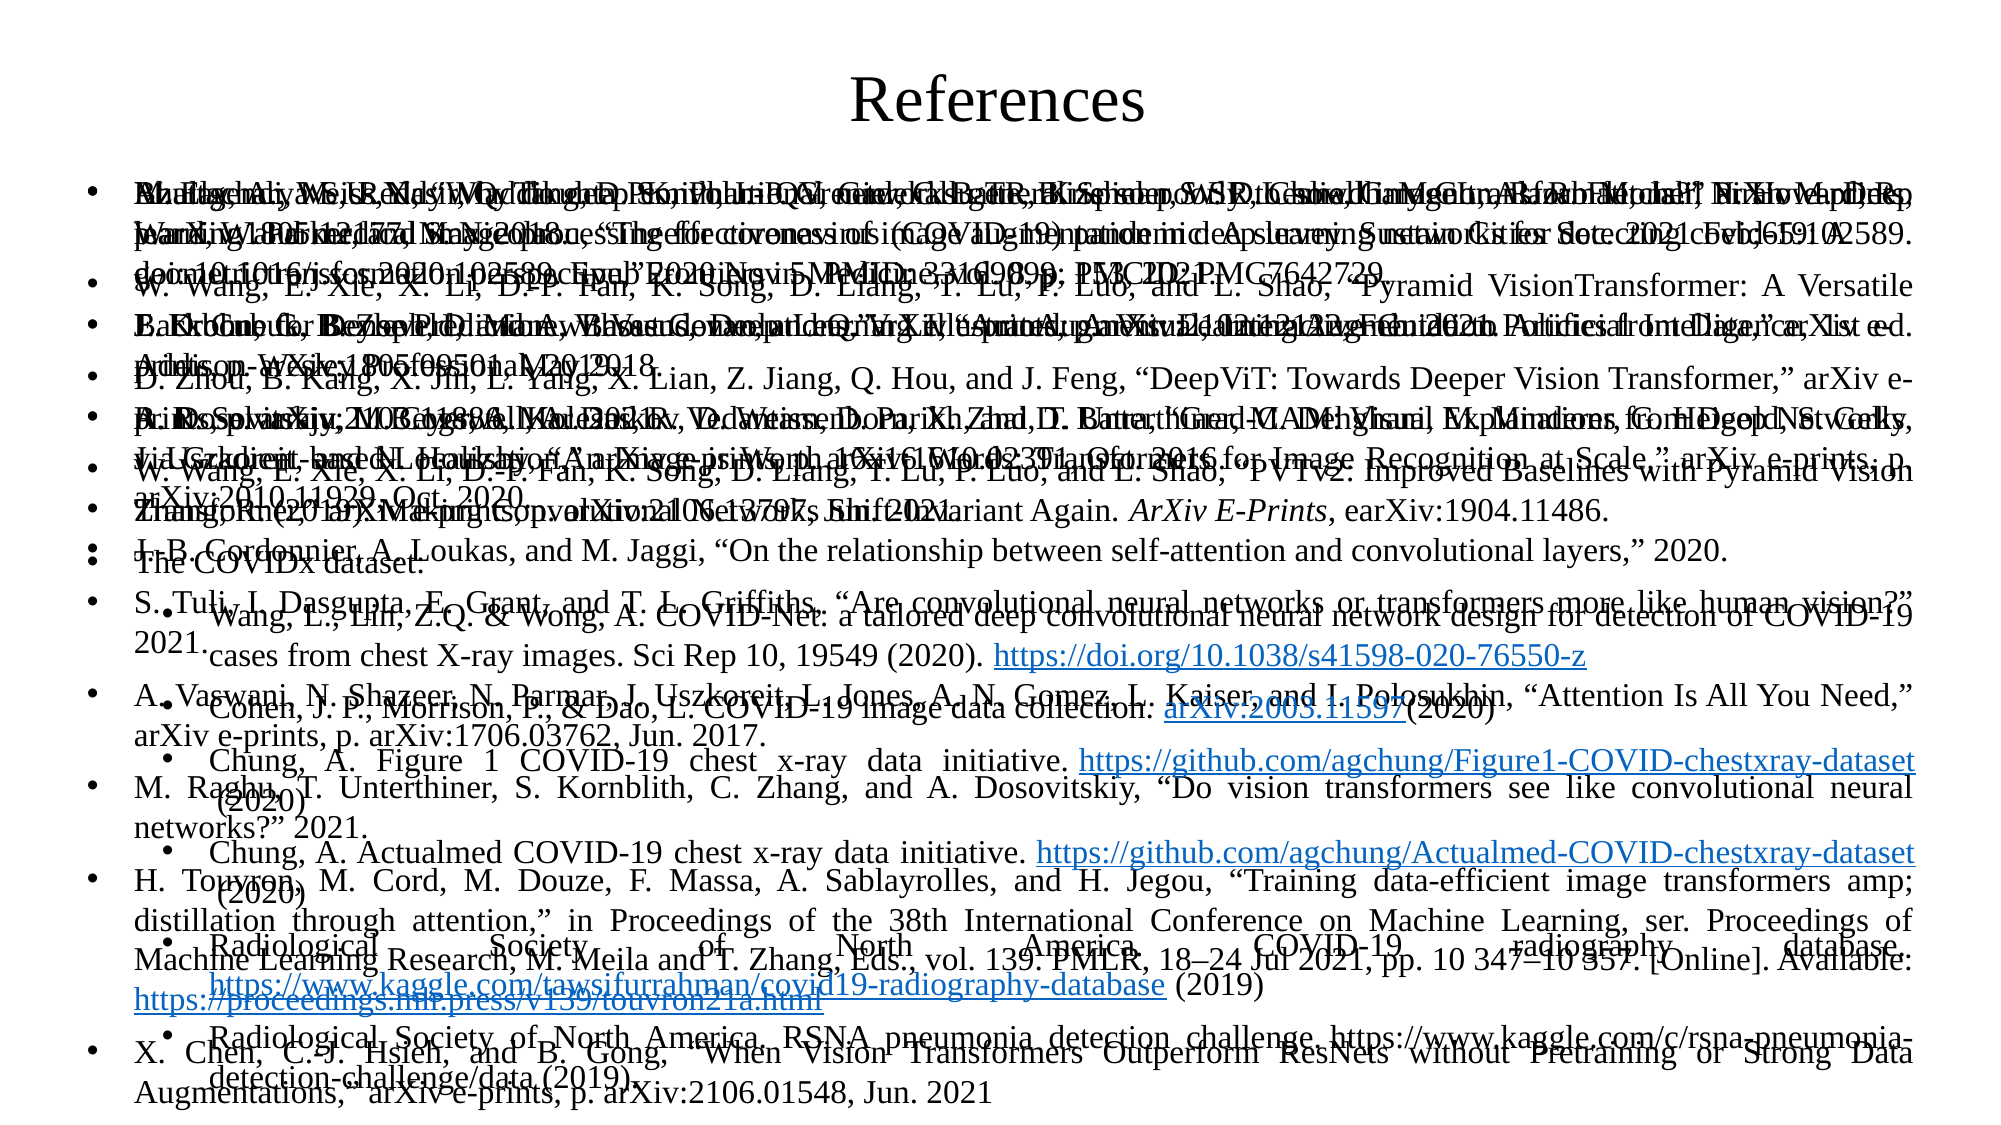

References
Bhattacharya S, Reddy Maddikunta PK, Pham QV, Gadekallu TR, Krishnan S SR, Chowdhary CL, Alazab M, Jalil Piran M. Deep learning and medical image processing for coronavirus (COVID-19) pandemic: A survey. Sustain Cities Soc. 2021 Feb;65:102589. doi: 10.1016/j.scs.2020.102589. Epub 2020 Nov 5. PMID: 33169099; PMCID: PMC7642729.
J. Krohn, G. Beyleveld, and A. Bassens, Deep Learning Illustrated: A Visual, Interactive Guide to Artificial Intelligence, 1st ed. Addison-Wesley Professional, 2019.
A. Dosovitskiy, L. Beyer, A. Kolesnikov, D. Weissenborn, X. Zhai, T. Unterthiner, M. Dehghani, M. Minderer, G. Heigold, S. Gelly, J. Uszkoreit, and N. Houlsby, “An Image is Worth 16x16 Words: Transformers for Image Recognition at Scale,” arXiv e-prints, p. arXiv:2010.11929, Oct. 2020.
J.-B. Cordonnier, A. Loukas, and M. Jaggi, “On the relationship between self-attention and convolutional layers,” 2020.
S. Tuli, I. Dasgupta, E. Grant, and T. L. Griffiths, “Are convolutional neural networks or transformers more like human vision?” 2021.
A. Vaswani, N. Shazeer, N. Parmar, J. Uszkoreit, L. Jones, A. N. Gomez, L. Kaiser, and I. Polosukhin, “Attention Is All You Need,” arXiv e-prints, p. arXiv:1706.03762, Jun. 2017.
M. Raghu, T. Unterthiner, S. Kornblith, C. Zhang, and A. Dosovitskiy, “Do vision transformers see like convolutional neural networks?” 2021.
H. Touvron, M. Cord, M. Douze, F. Massa, A. Sablayrolles, and H. Jegou, “Training data-efficient image transformers amp; distillation through attention,” in Proceedings of the 38th International Conference on Machine Learning, ser. Proceedings of Machine Learning Research, M. Meila and T. Zhang, Eds., vol. 139. PMLR, 18–24 Jul 2021, pp. 10 347–10 357. [Online]. Available: https://proceedings.mlr.press/v139/touvron21a.html
X. Chen, C.-J. Hsieh, and B. Gong, “When Vision Transformers Outperform ResNets without Pretraining or Strong Data Augmentations,” arXiv e-prints, p. arXiv:2106.01548, Jun. 2021
Azulay, A., Weiss,Y., “Why do deep convolutional networks generalize so poorly to small image transformations?” arXiv e-prints, p.arXiv:1805.12177, May. 2018.
W. Wang, E. Xie, X. Li, D.-P. Fan, K. Song, D. Liang, T. Lu, P. Luo, and L. Shao, “Pyramid VisionTransformer: A Versatile Backbone for Dense Prediction without Convolutions,”arXiv e-prints, p.arXiv:2102.12122, Feb. 2021.
D. Zhou, B. Kang, X. Jin, L. Yang, X. Lian, Z. Jiang, Q. Hou, and J. Feng, “DeepViT: Towards Deeper Vision Transformer,” arXiv e-prints, p. arXiv:2103.11886, Mar. 2021.
W. Wang, E. Xie, X. Li, D.-P. Fan, K. Song, D. Liang, T. Lu, P. Luo, and L. Shao, “PVTv2: Improved Baselines with Pyramid Vision Transformer,” arXiv e-prints, p. arXiv:2106.13797, Jun. 2021.
The COVIDx dataset:
Wang, L., Lin, Z.Q. & Wong, A. COVID-Net: a tailored deep convolutional neural network design for detection of COVID-19 cases from chest X-ray images. Sci Rep 10, 19549 (2020). https://doi.org/10.1038/s41598-020-76550-z
Cohen, J. P., Morrison, P., & Dao, L. COVID-19 image data collection. arXiv:2003.11597(2020)
Chung, A. Figure 1 COVID-19 chest x-ray data initiative. https://github.com/agchung/Figure1-COVID-chestxray-dataset (2020)
Chung, A. Actualmed COVID-19 chest x-ray data initiative. https://github.com/agchung/Actualmed-COVID-chestxray-dataset (2020)
Radiological Society of North America. COVID-19 radiography database. https://www.kaggle.com/tawsifurrahman/covid19-radiography-database (2019)
Radiological Society of North America. RSNA pneumonia detection challenge. https://www.kaggle.com/c/rsna-pneumonia-detection-challenge/data (2019).

M. Elgendi, M. U. Nasir, Q. Tang, D. Smith, J.-P. Grenier, C. Batte, B. Spieler, W. D.Leslie, C. Menon, R. R. Fletcher, N. Howard, R. Ward, W. Parker, and S. Nicolaou, “Theeffectiveness of image augmentation in deep learning networks for detecting covid-19: A geometrictransformation perspective,”Frontiers in Medicine, vol. 8, p. 153, 2021.
E. D. Cubuk, B. Zoph, D. Mane, V. Vasudevan, and Q. V. Le, “AutoAugment: Learning Augmentation Policies from Data,” arXiv e-prints, p. arXiv:1805.09501, May 2018.
R. R. Selvaraju, M. Cogswell, A. Das, R. Vedantam, D. Parikh, and D. Batra, “Grad-CAM: Visual Explanations from Deep Networks via Gradient-based Localization,” arXiv e-prints, p. arXiv:1610.02391, Oct. 2016.
Zhang, R. (2019). Making Convolutional Networks Shift-Invariant Again. ArXiv E-Prints, earXiv:1904.11486.